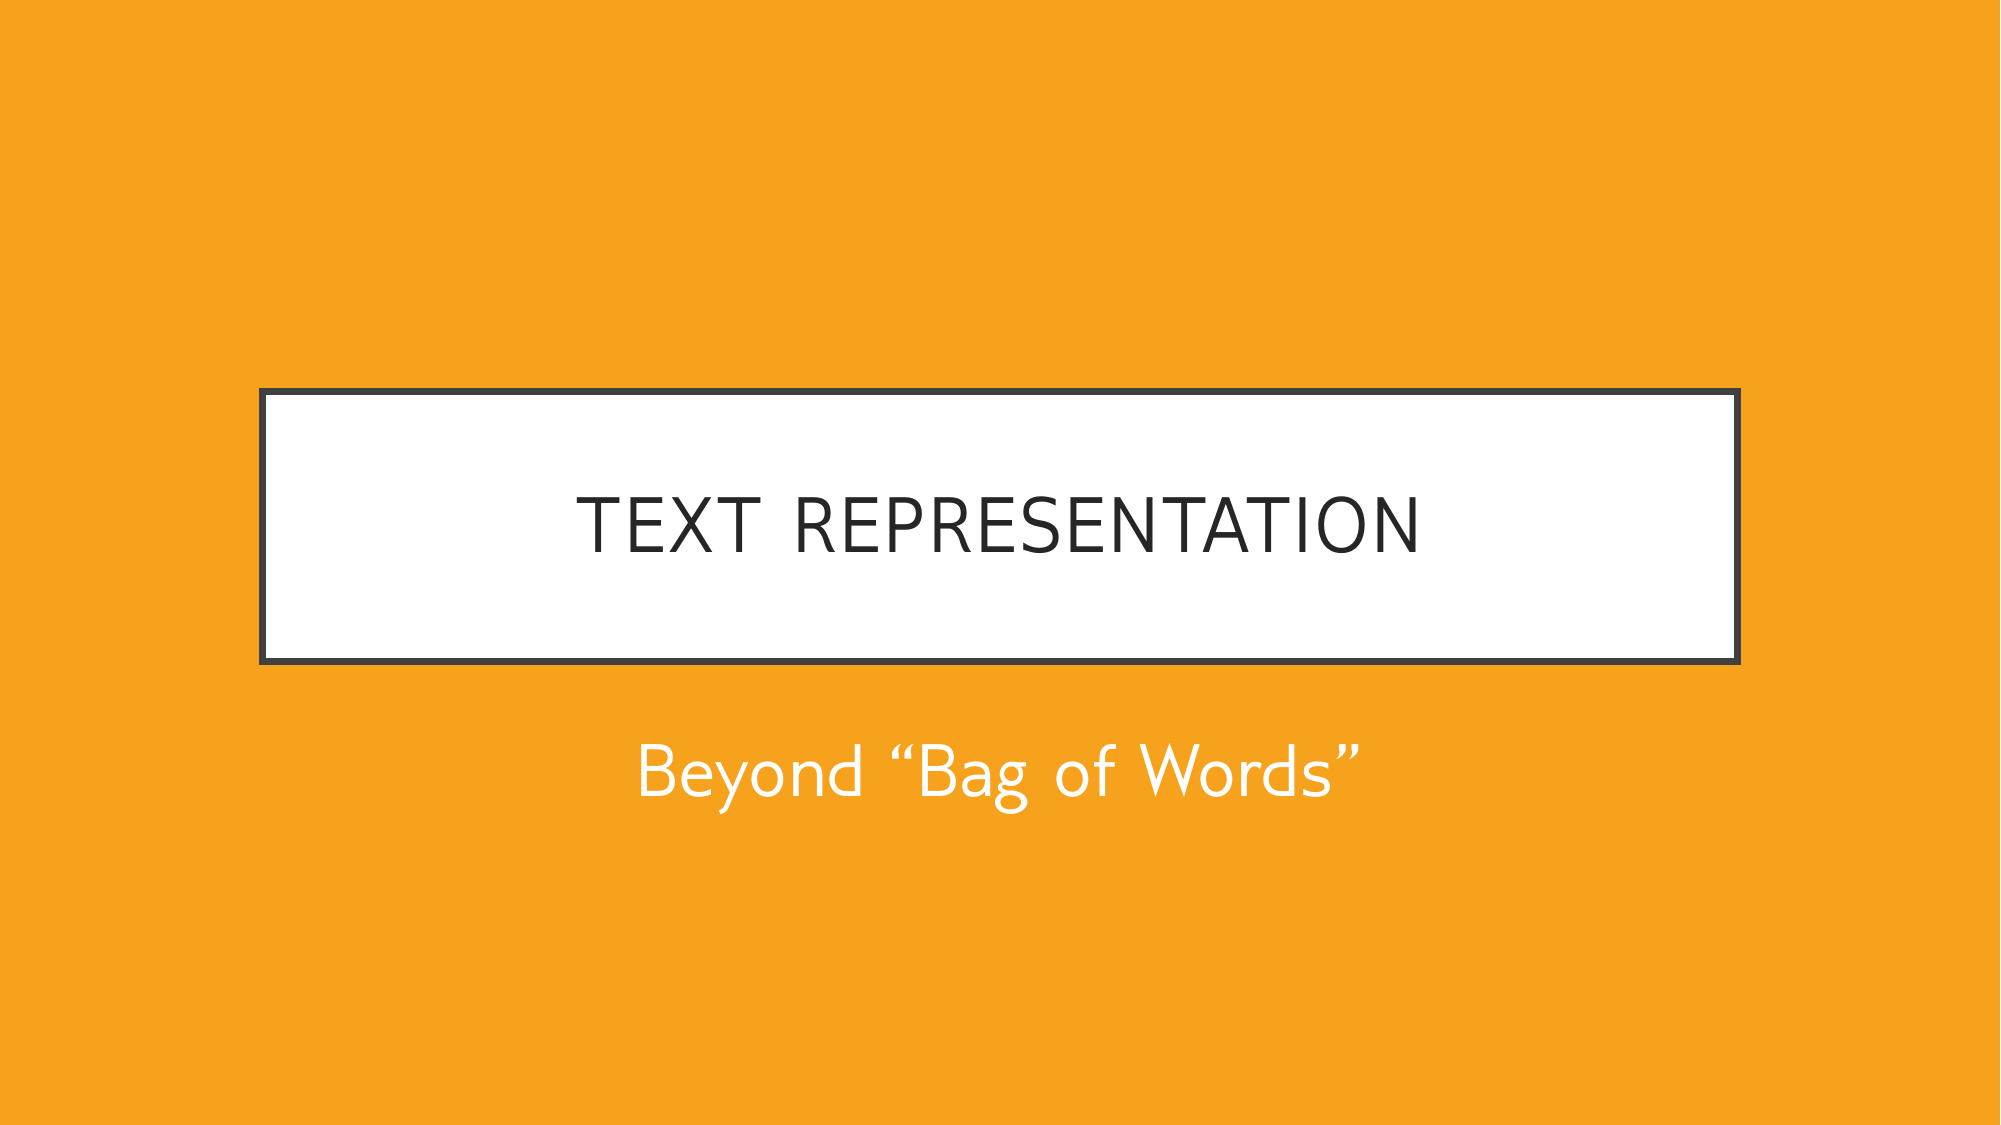

# Text Representation
Beyond “Bag of Words”